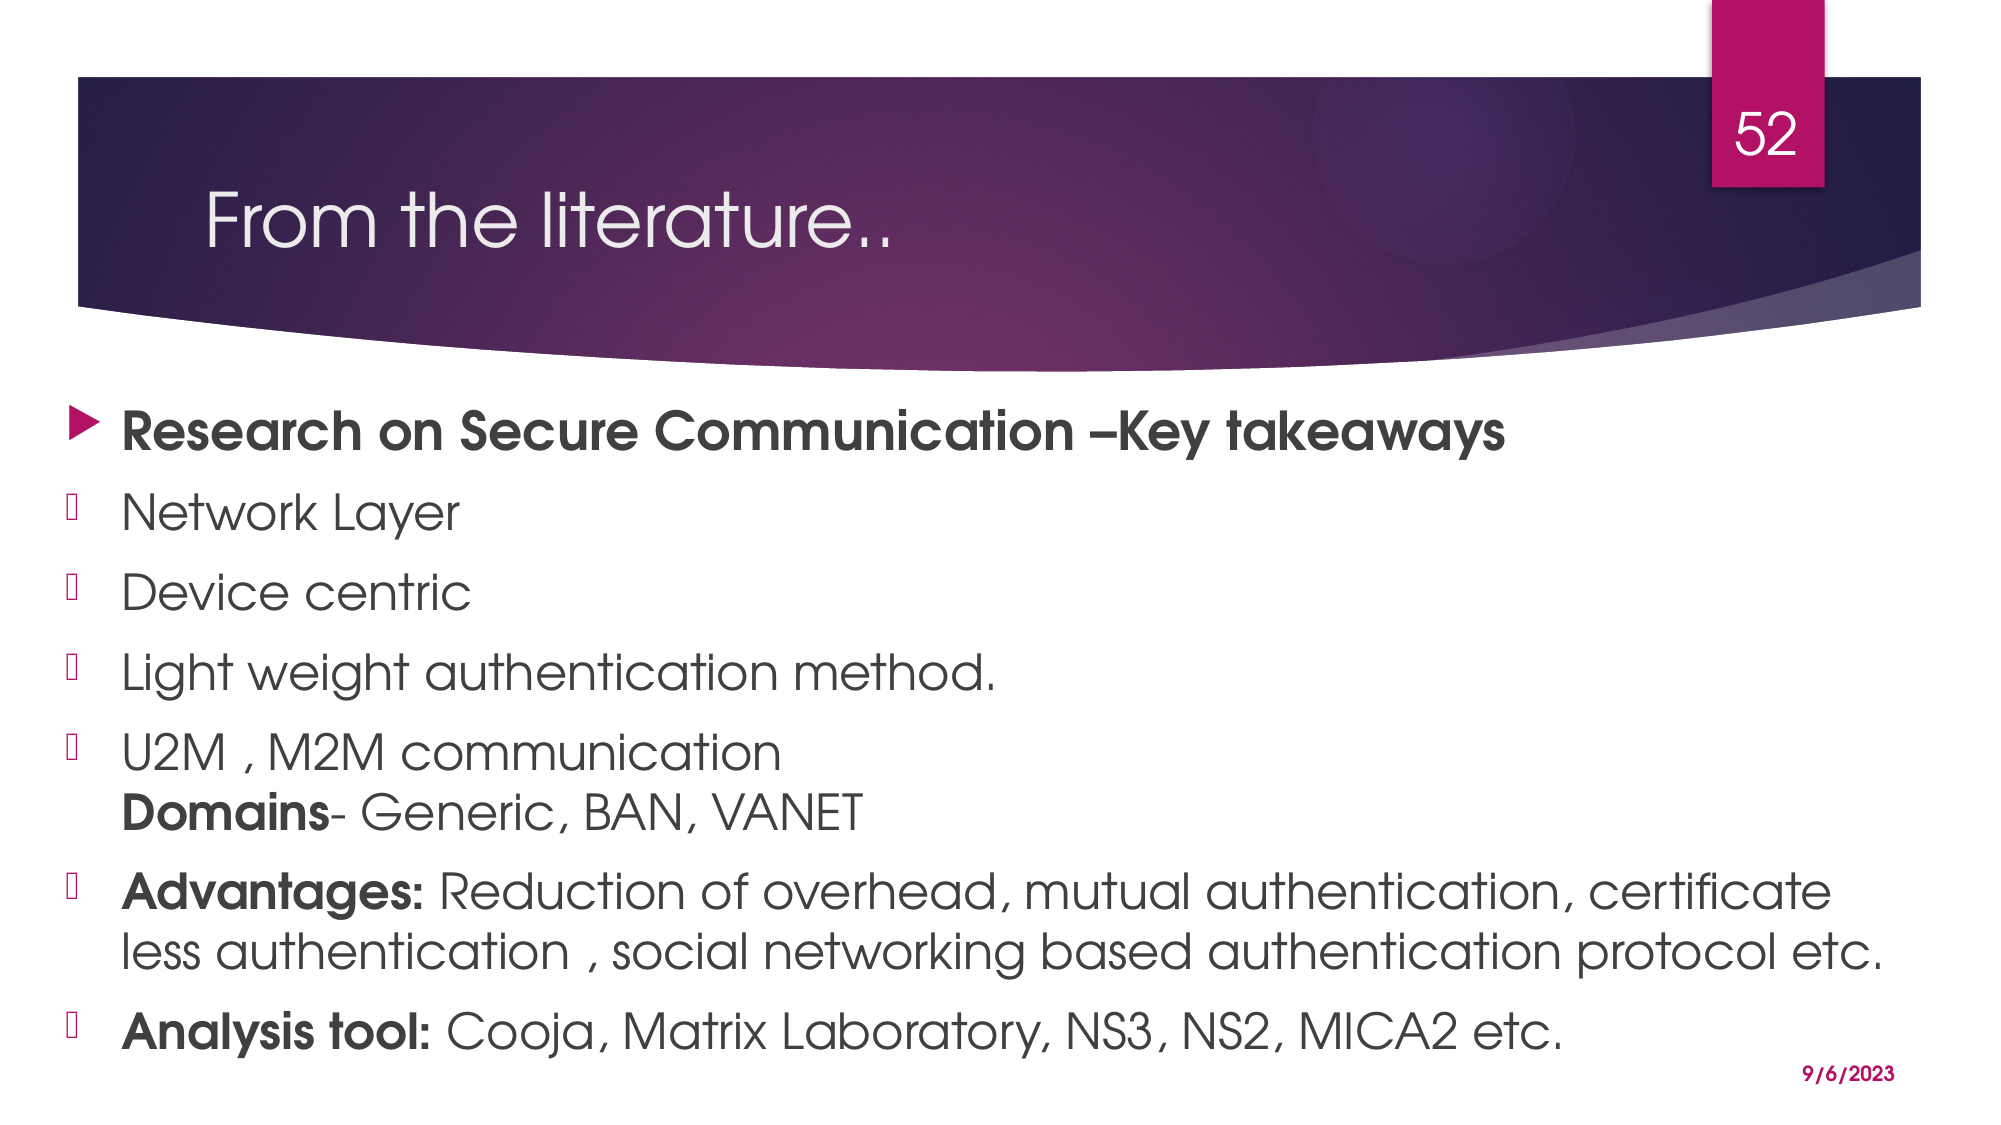

52
# From the literature..
Research on Secure Communication –Key takeaways
Network Layer
Device centric
Light weight authentication method.
U2M , M2M communication
Domains- Generic, BAN, VANET
Advantages: Reduction of overhead, mutual authentication, certificate less authentication , social networking based authentication protocol etc.
Analysis tool: Cooja, Matrix Laboratory, NS3, NS2, MICA2 etc.

9/6/2023